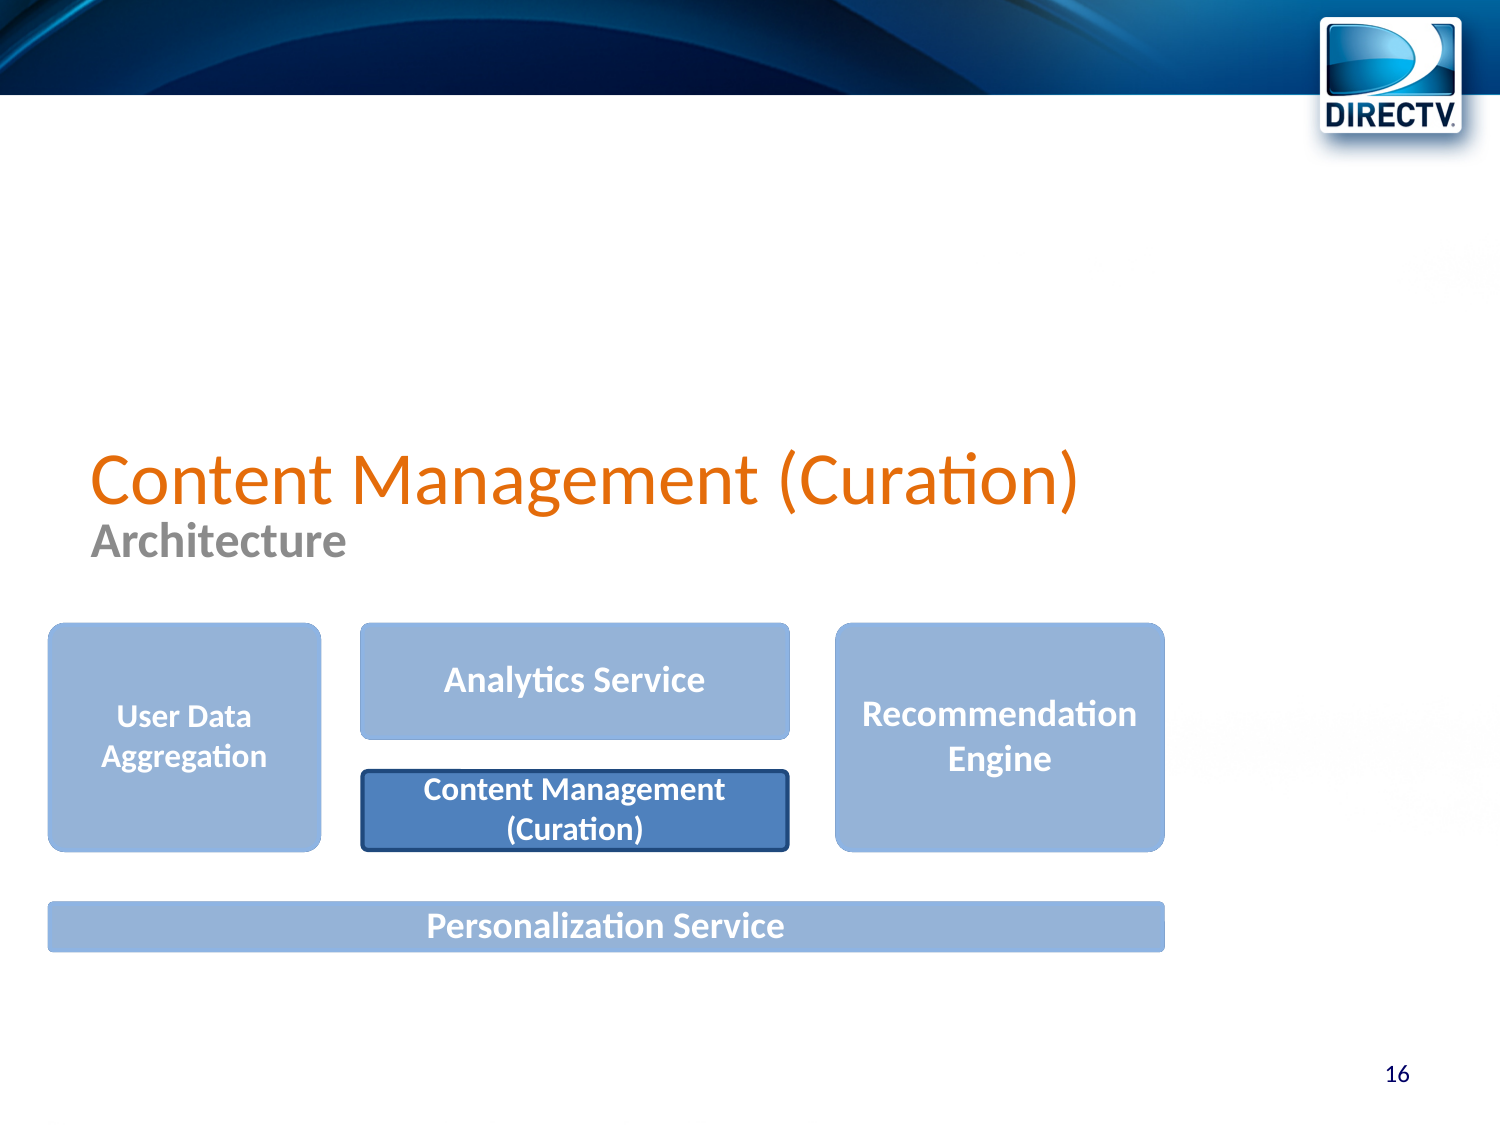

# Content Management (Curation)
Architecture
User Data Aggregation
Recommendation Engine
User Data Aggregation
Analytics Service
Analytics Service
Recommendation Engine
Content Management (Curation)
Personalization Service
Personalization Service
16